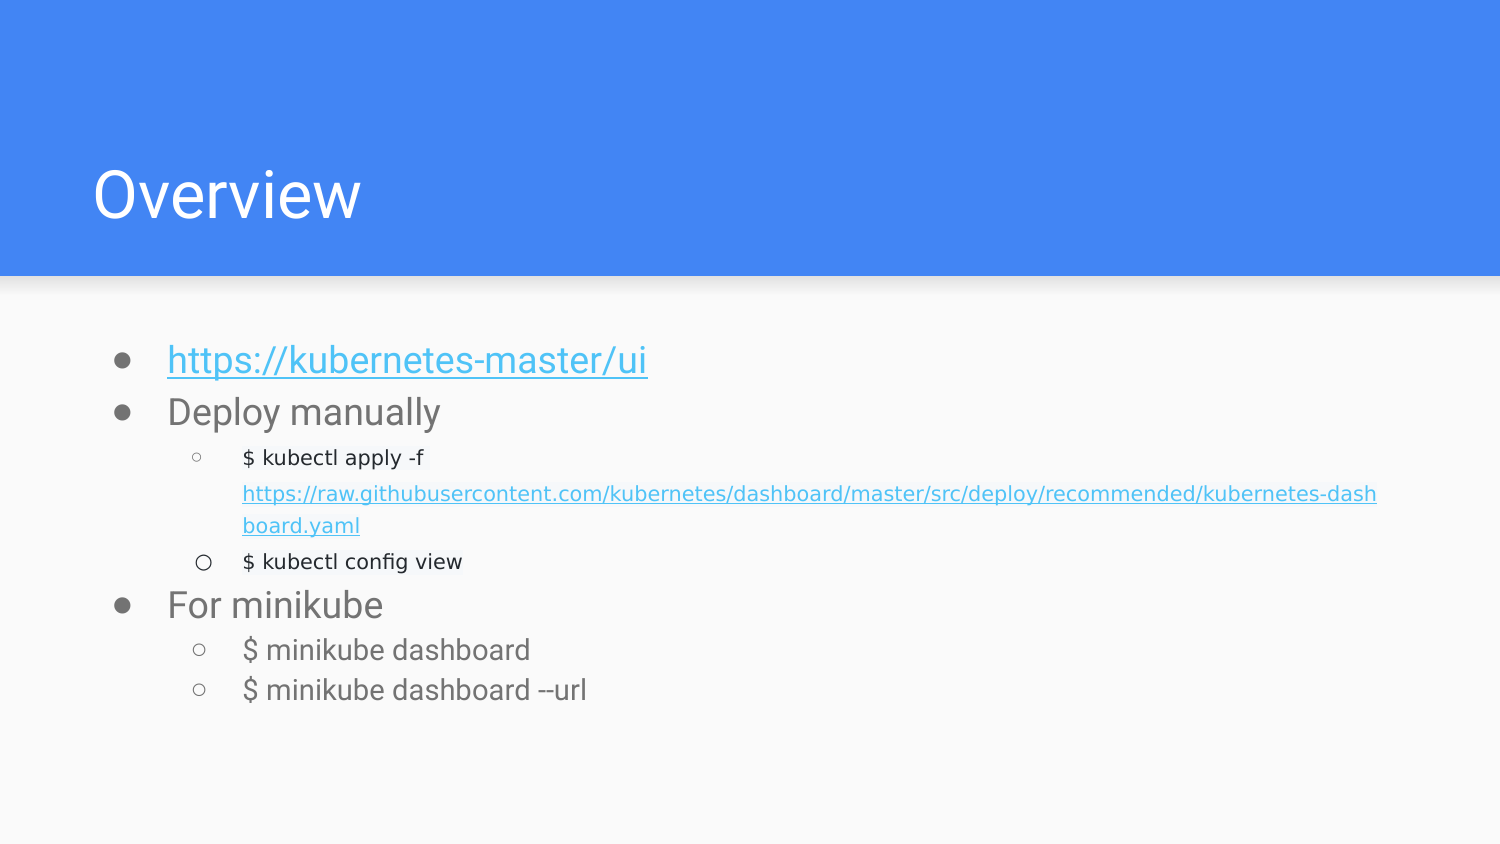

# Overview
https://kubernetes-master/ui
Deploy manually
$ kubectl apply -f https://raw.githubusercontent.com/kubernetes/dashboard/master/src/deploy/recommended/kubernetes-dashboard.yaml
$ kubectl config view
For minikube
$ minikube dashboard
$ minikube dashboard --url